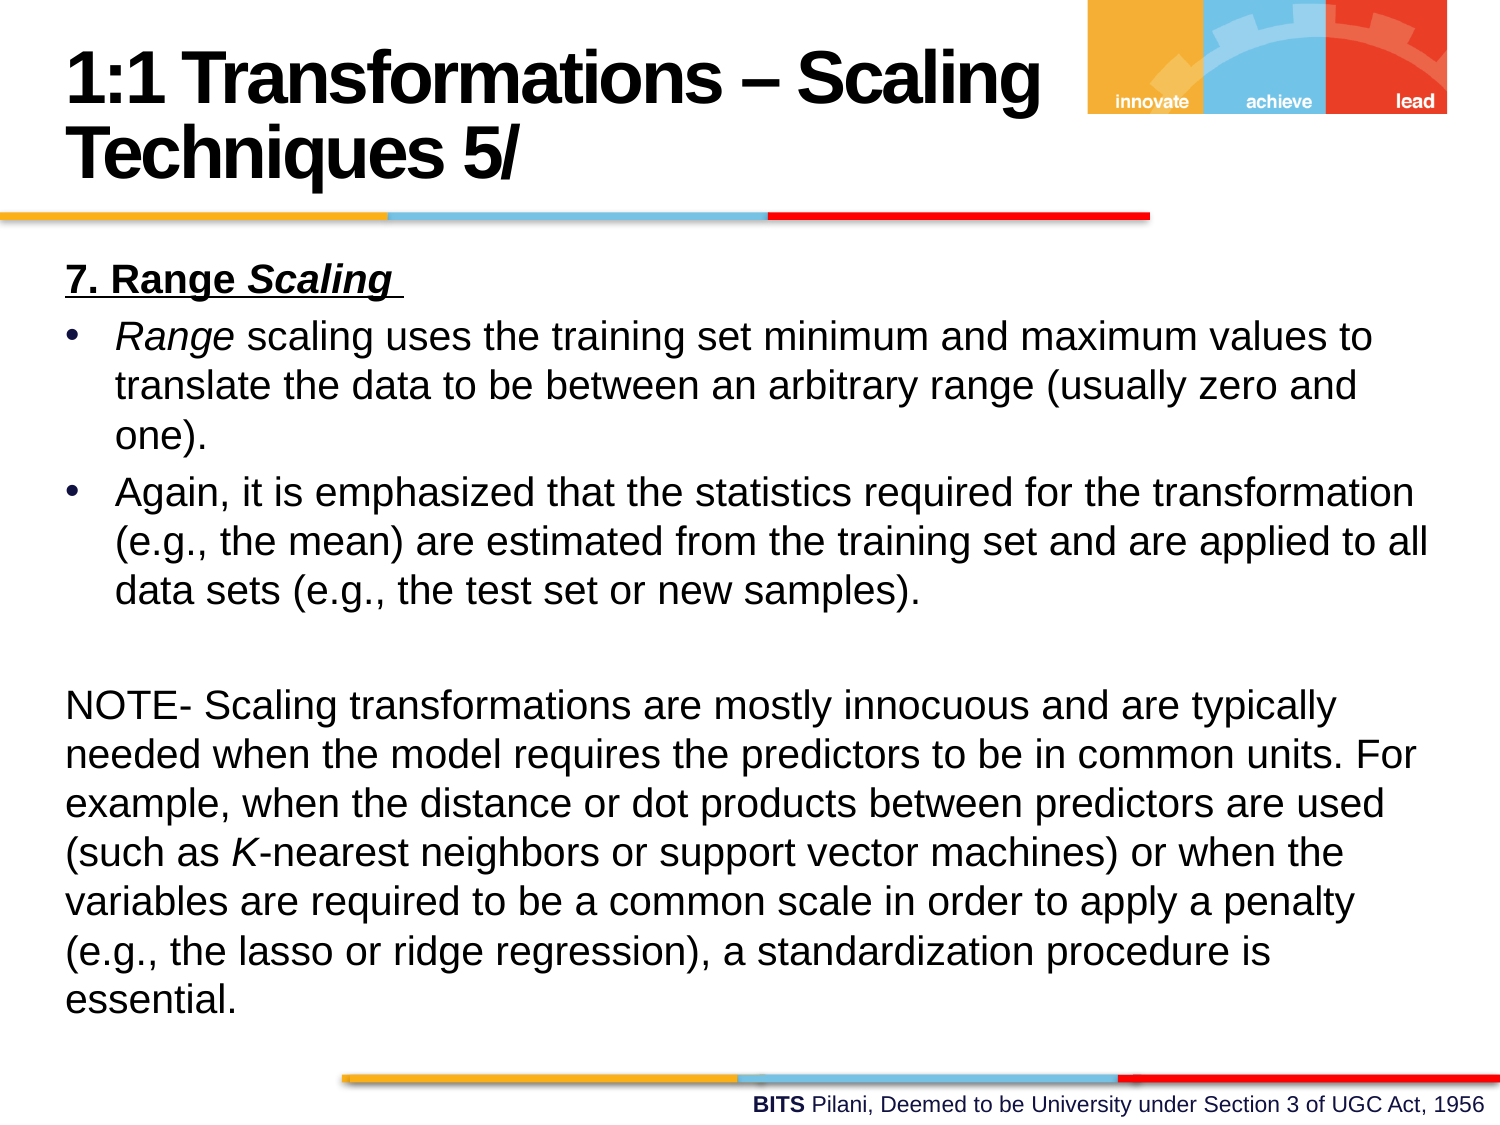

1:1 Transformations – Scaling Techniques 5/
7. Range Scaling
Range scaling uses the training set minimum and maximum values to translate the data to be between an arbitrary range (usually zero and one).
Again, it is emphasized that the statistics required for the transformation (e.g., the mean) are estimated from the training set and are applied to all data sets (e.g., the test set or new samples).

NOTE- Scaling transformations are mostly innocuous and are typically needed when the model requires the predictors to be in common units. For example, when the distance or dot products between predictors are used (such as K-nearest neighbors or support vector machines) or when the variables are required to be a common scale in order to apply a penalty (e.g., the lasso or ridge regression), a standardization procedure is essential.